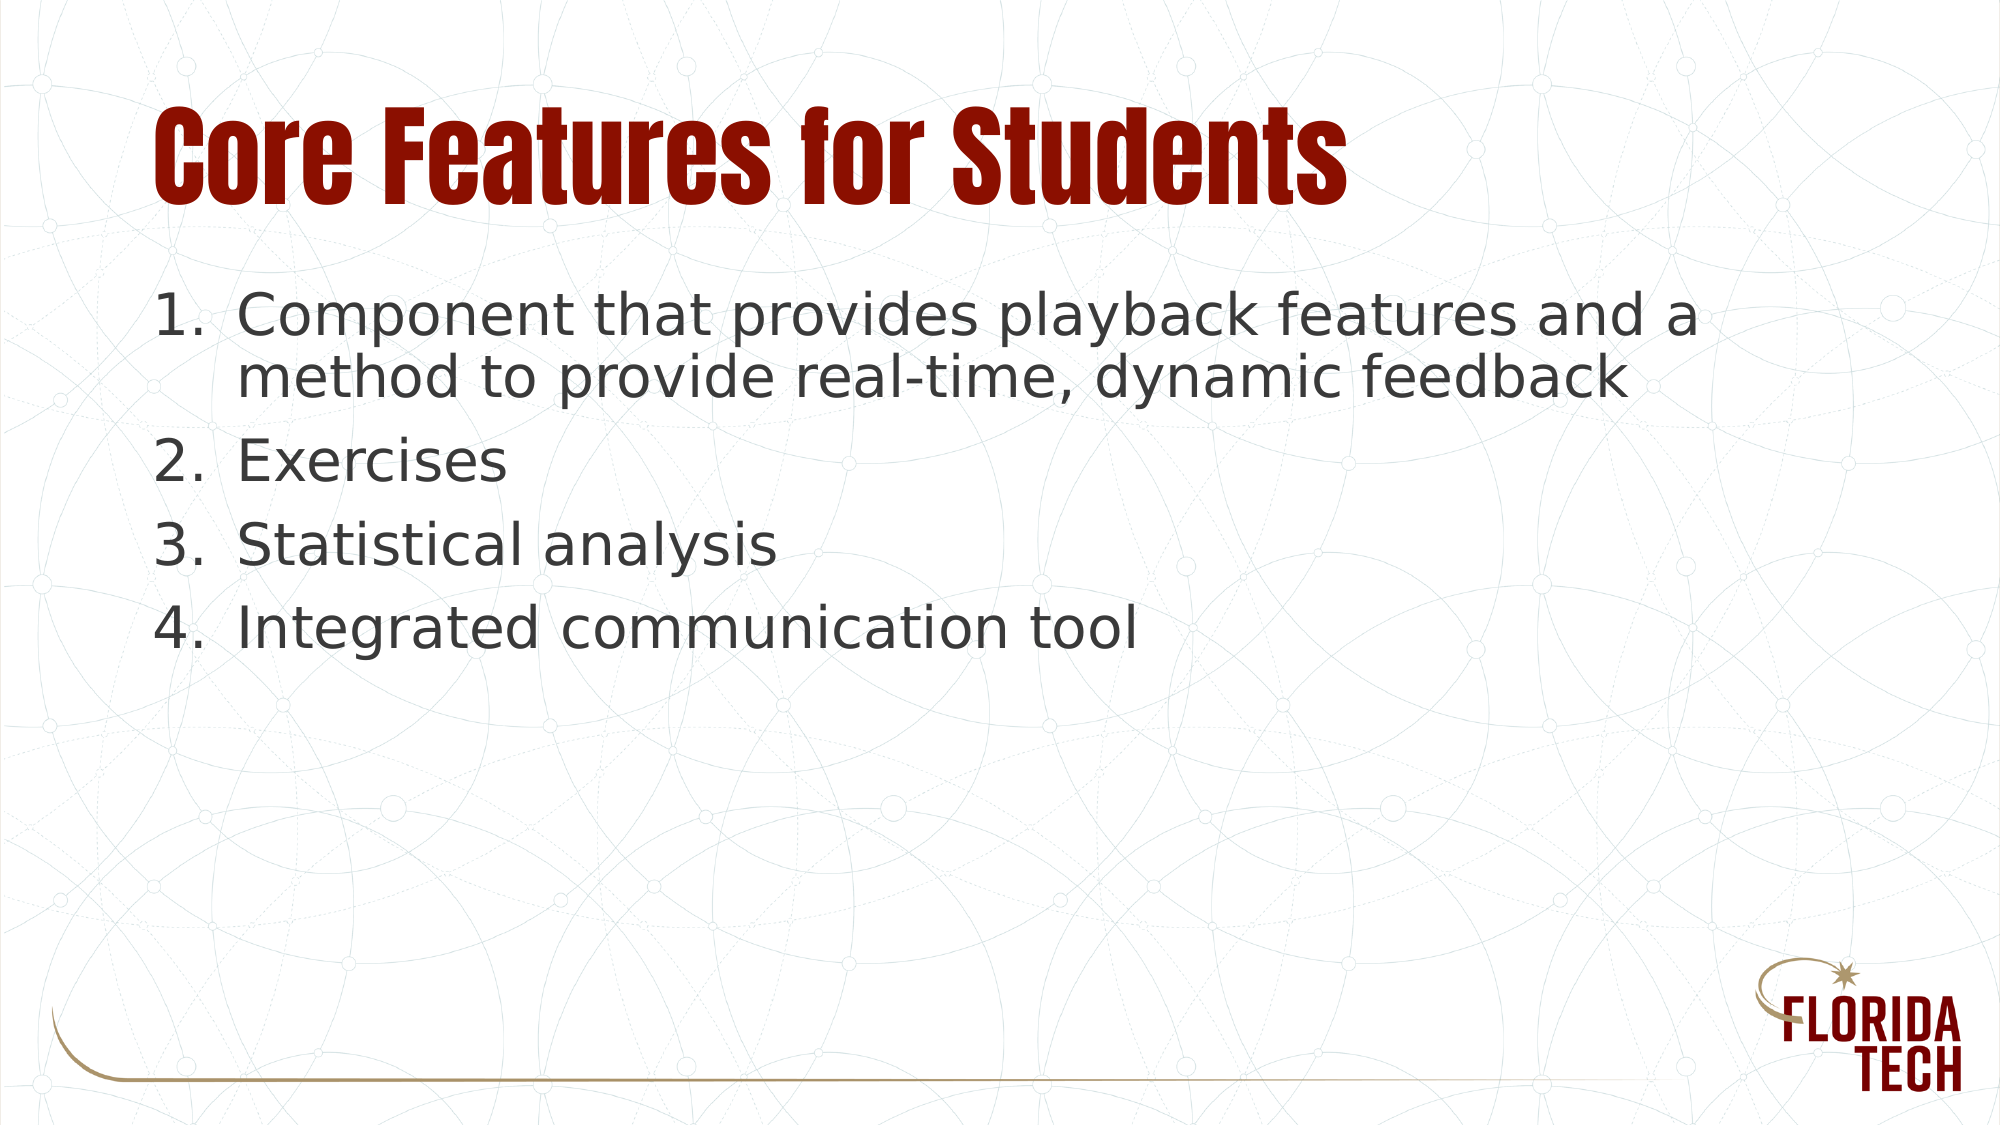

# Core Features for Students
Component that provides playback features and a method to provide real-time, dynamic feedback
Exercises
Statistical analysis
Integrated communication tool